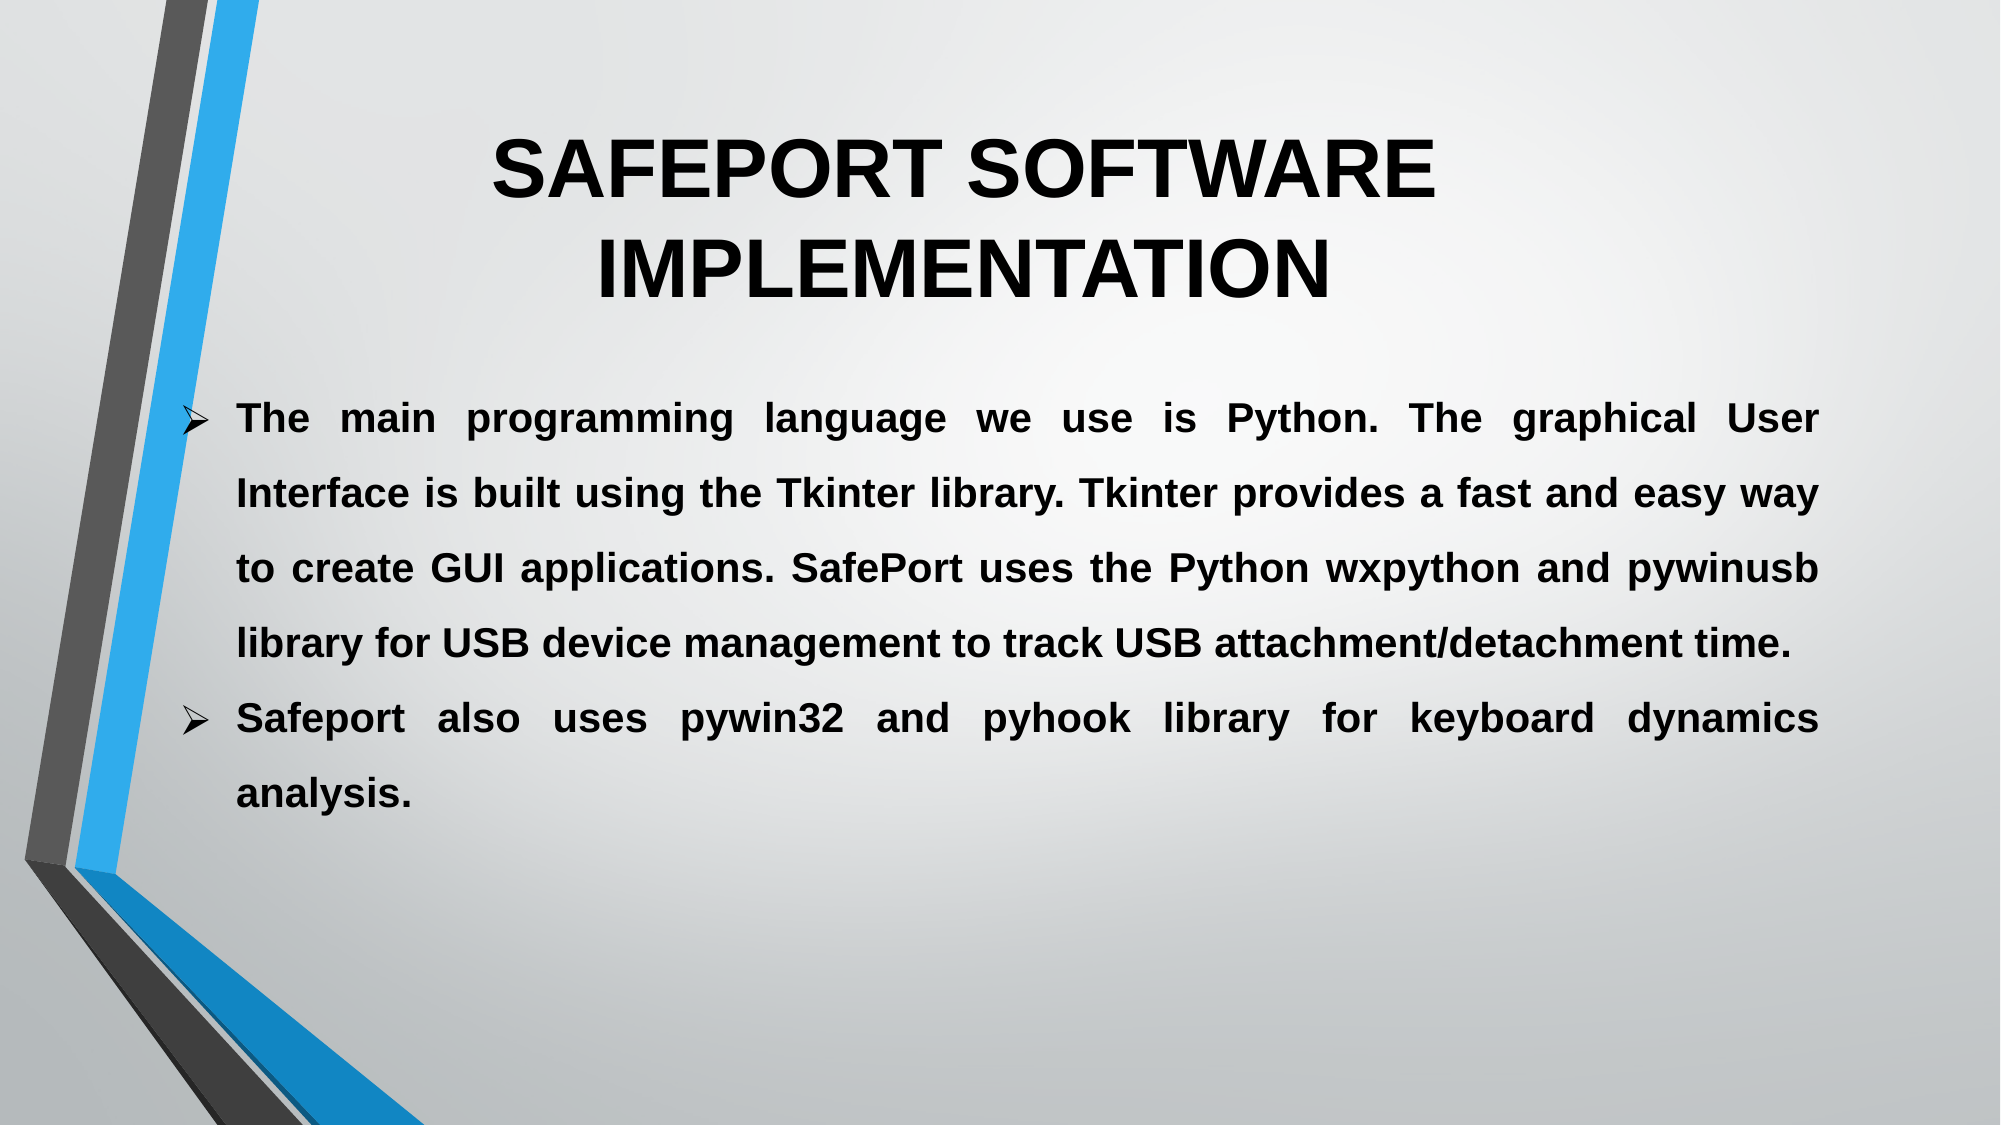

SAFEPORT SOFTWARE
IMPLEMENTATION

The main programming language we use is Python. The graphical User Interface is built using the Tkinter library. Tkinter provides a fast and easy way to create GUI applications. SafePort uses the Python wxpython and pywinusb library for USB device management to track USB attachment/detachment time.
Safeport also uses pywin32 and pyhook library for keyboard dynamics analysis.